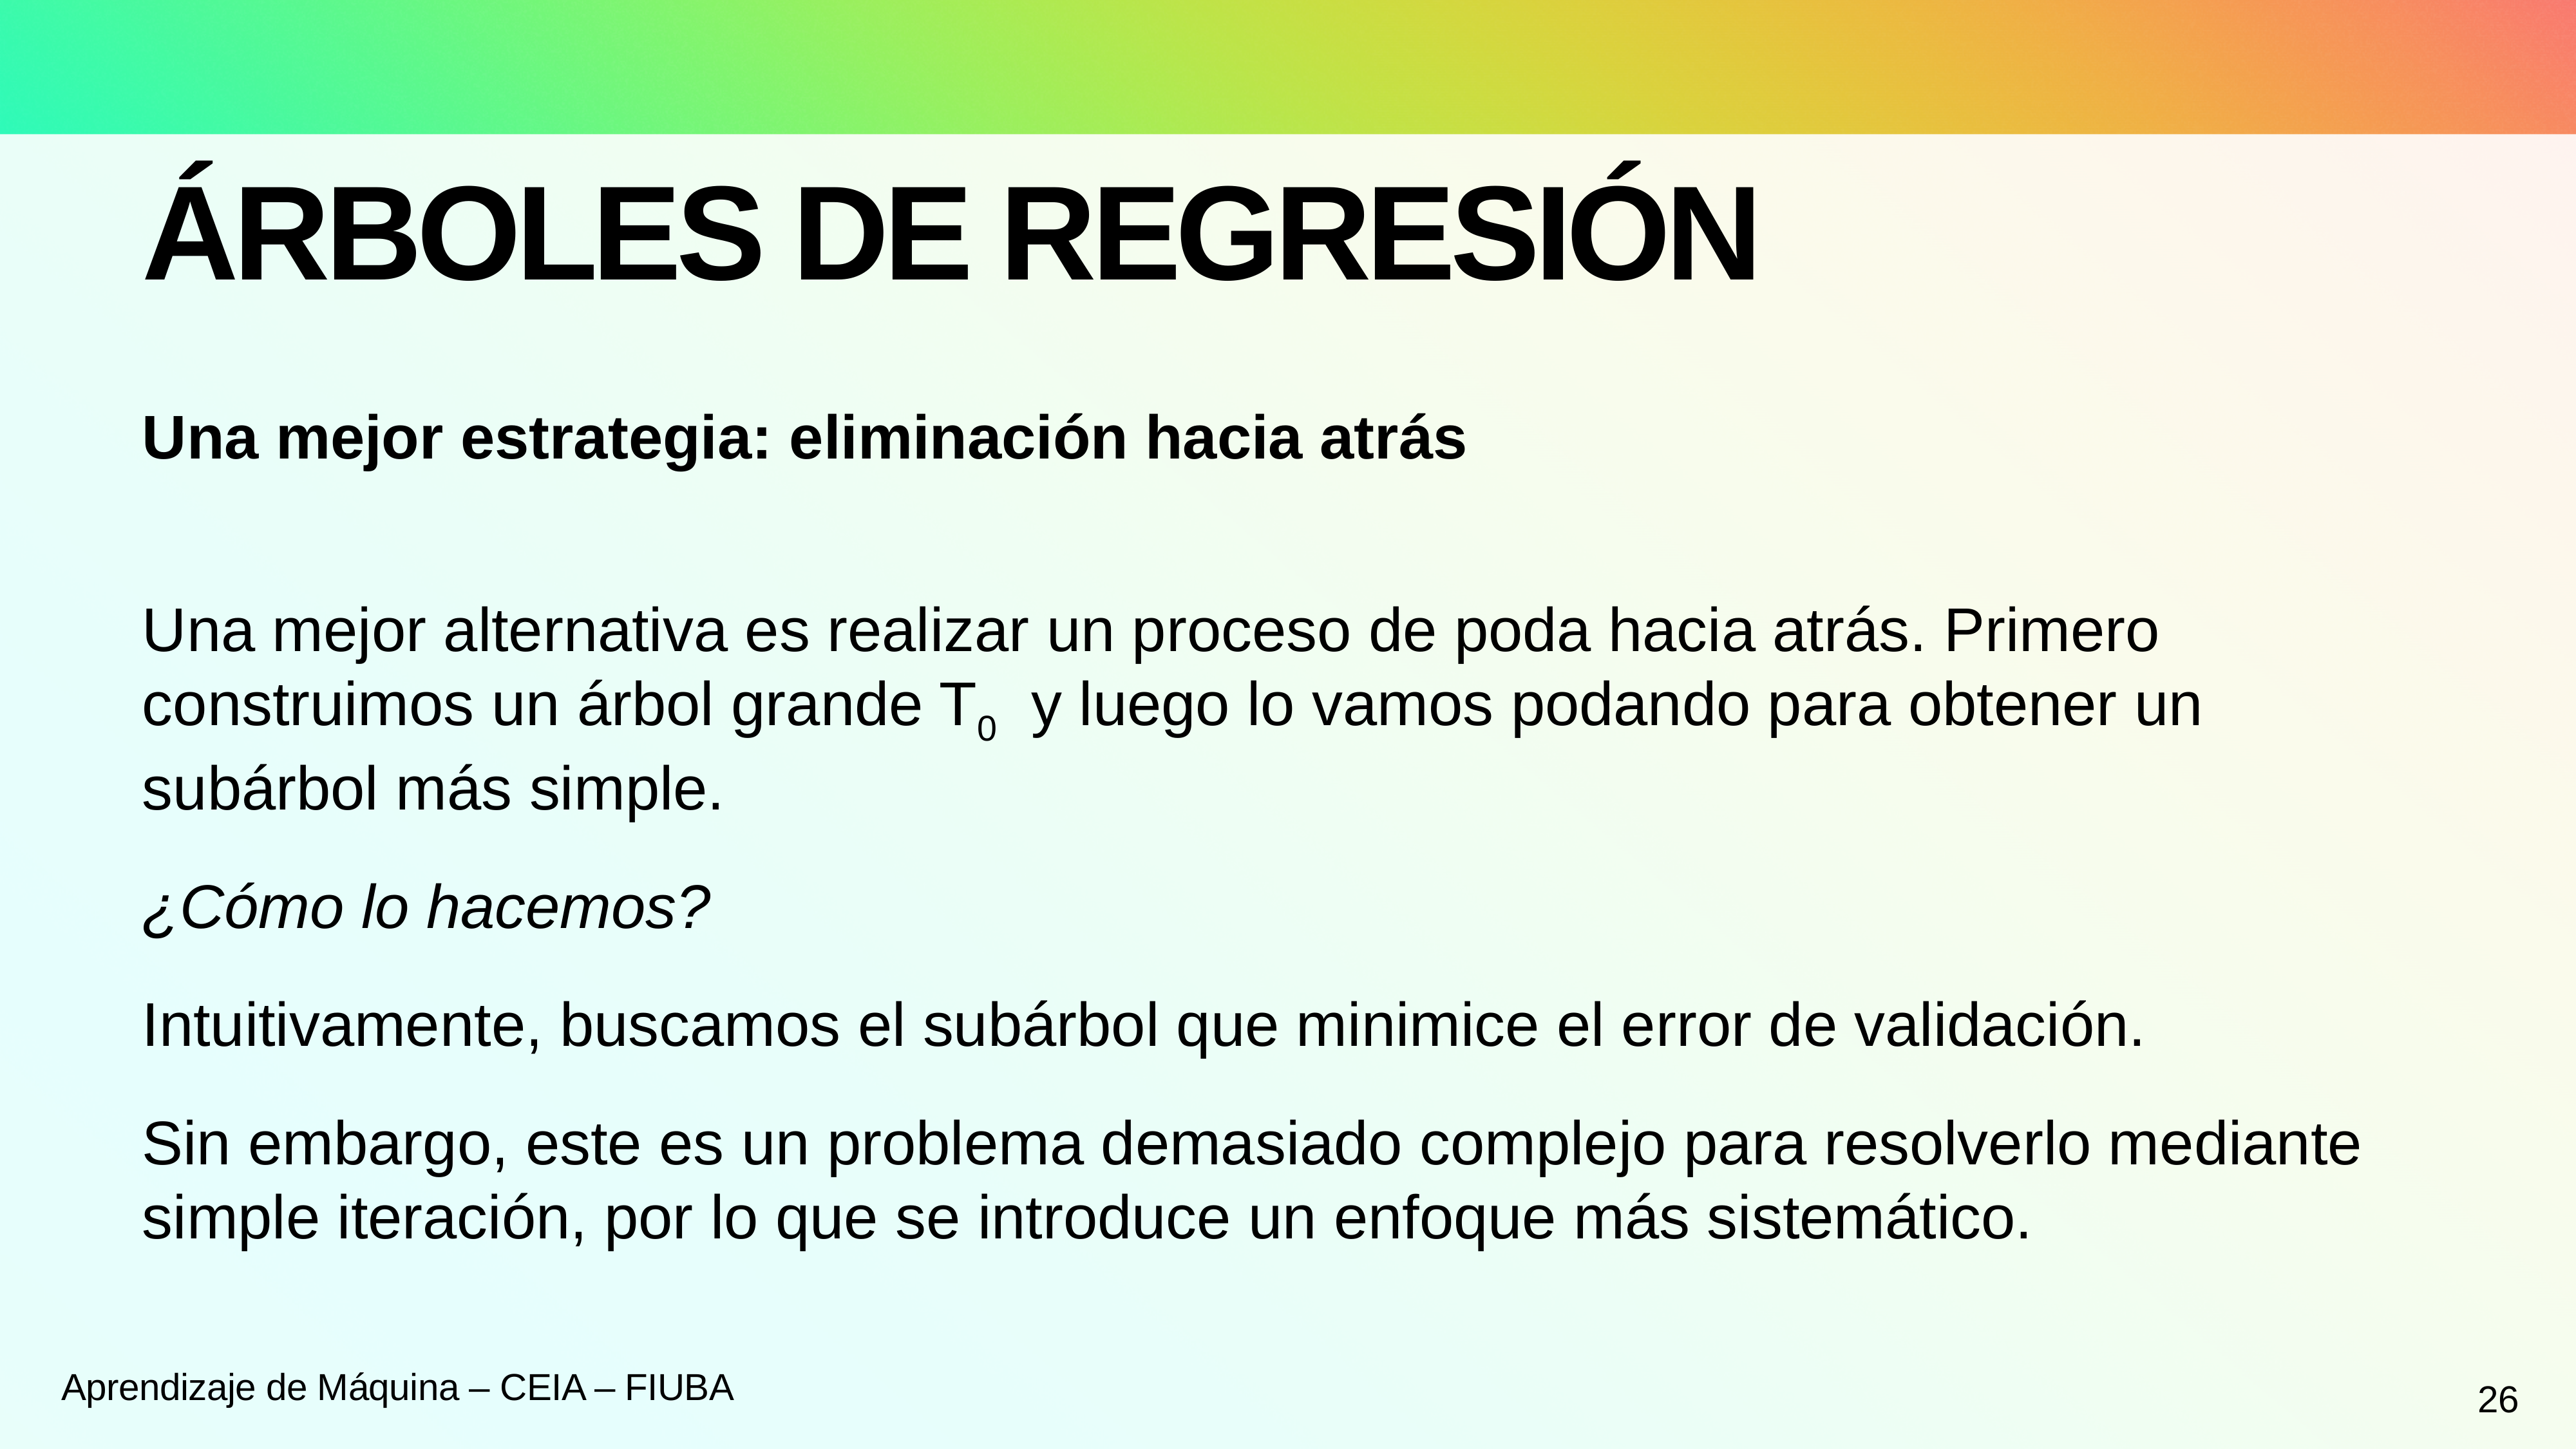

# Árboles de Regresión
Una mejor estrategia: eliminación hacia atrás
Una mejor alternativa es realizar un proceso de poda hacia atrás. Primero construimos un árbol grande T0  y luego lo vamos podando para obtener un subárbol más simple.
¿Cómo lo hacemos?
Intuitivamente, buscamos el subárbol que minimice el error de validación.
Sin embargo, este es un problema demasiado complejo para resolverlo mediante simple iteración, por lo que se introduce un enfoque más sistemático.
Aprendizaje de Máquina – CEIA – FIUBA
26